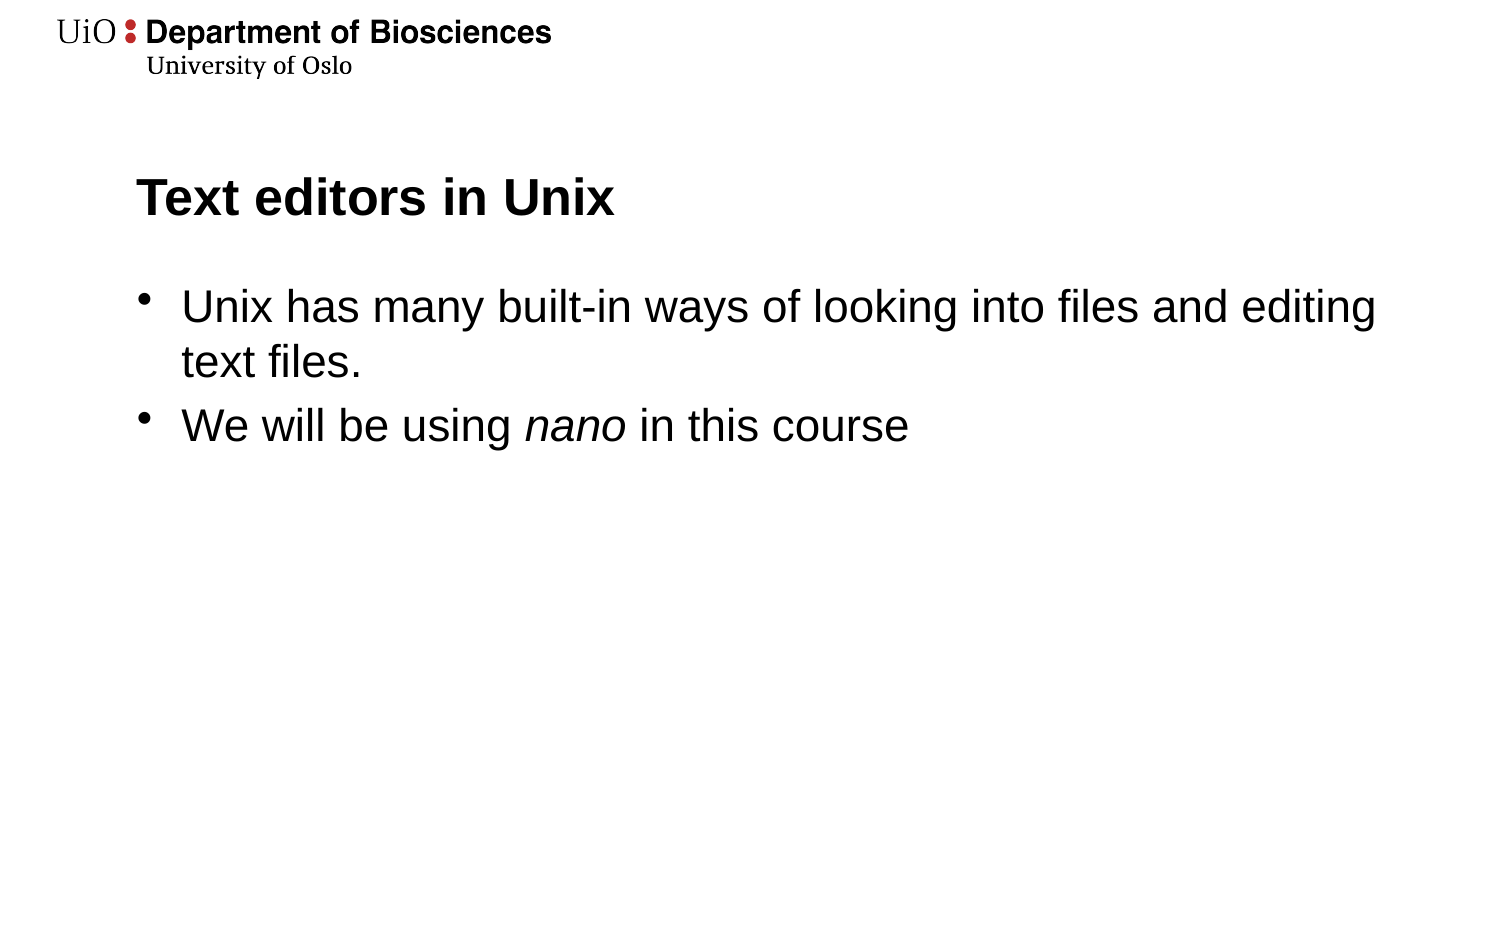

# Text editors in Unix
Unix has many built-in ways of looking into files and editing text files.
We will be using nano in this course